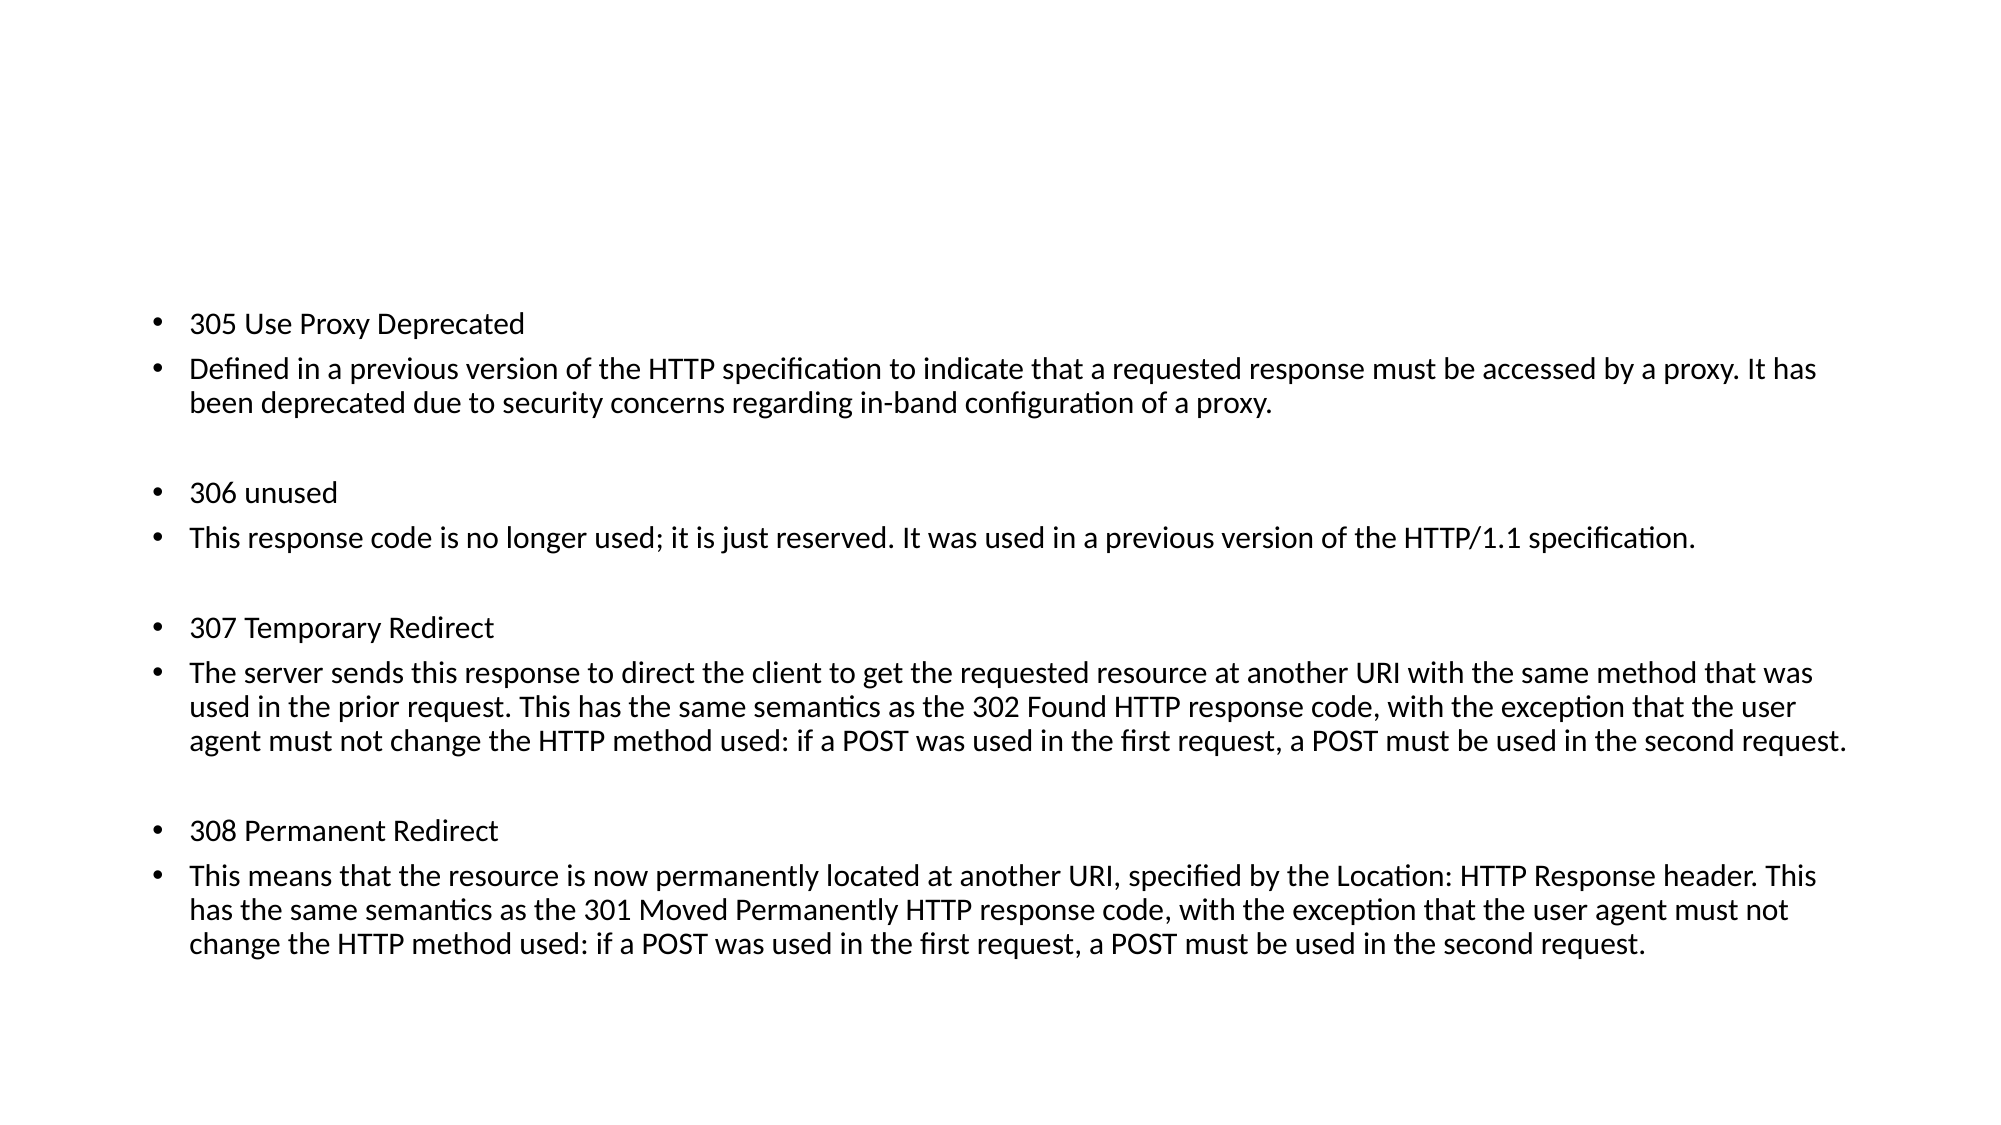

#
305 Use Proxy Deprecated
Defined in a previous version of the HTTP specification to indicate that a requested response must be accessed by a proxy. It has been deprecated due to security concerns regarding in-band configuration of a proxy.

306 unused
This response code is no longer used; it is just reserved. It was used in a previous version of the HTTP/1.1 specification.

307 Temporary Redirect
The server sends this response to direct the client to get the requested resource at another URI with the same method that was used in the prior request. This has the same semantics as the 302 Found HTTP response code, with the exception that the user agent must not change the HTTP method used: if a POST was used in the first request, a POST must be used in the second request.

308 Permanent Redirect
This means that the resource is now permanently located at another URI, specified by the Location: HTTP Response header. This has the same semantics as the 301 Moved Permanently HTTP response code, with the exception that the user agent must not change the HTTP method used: if a POST was used in the first request, a POST must be used in the second request.